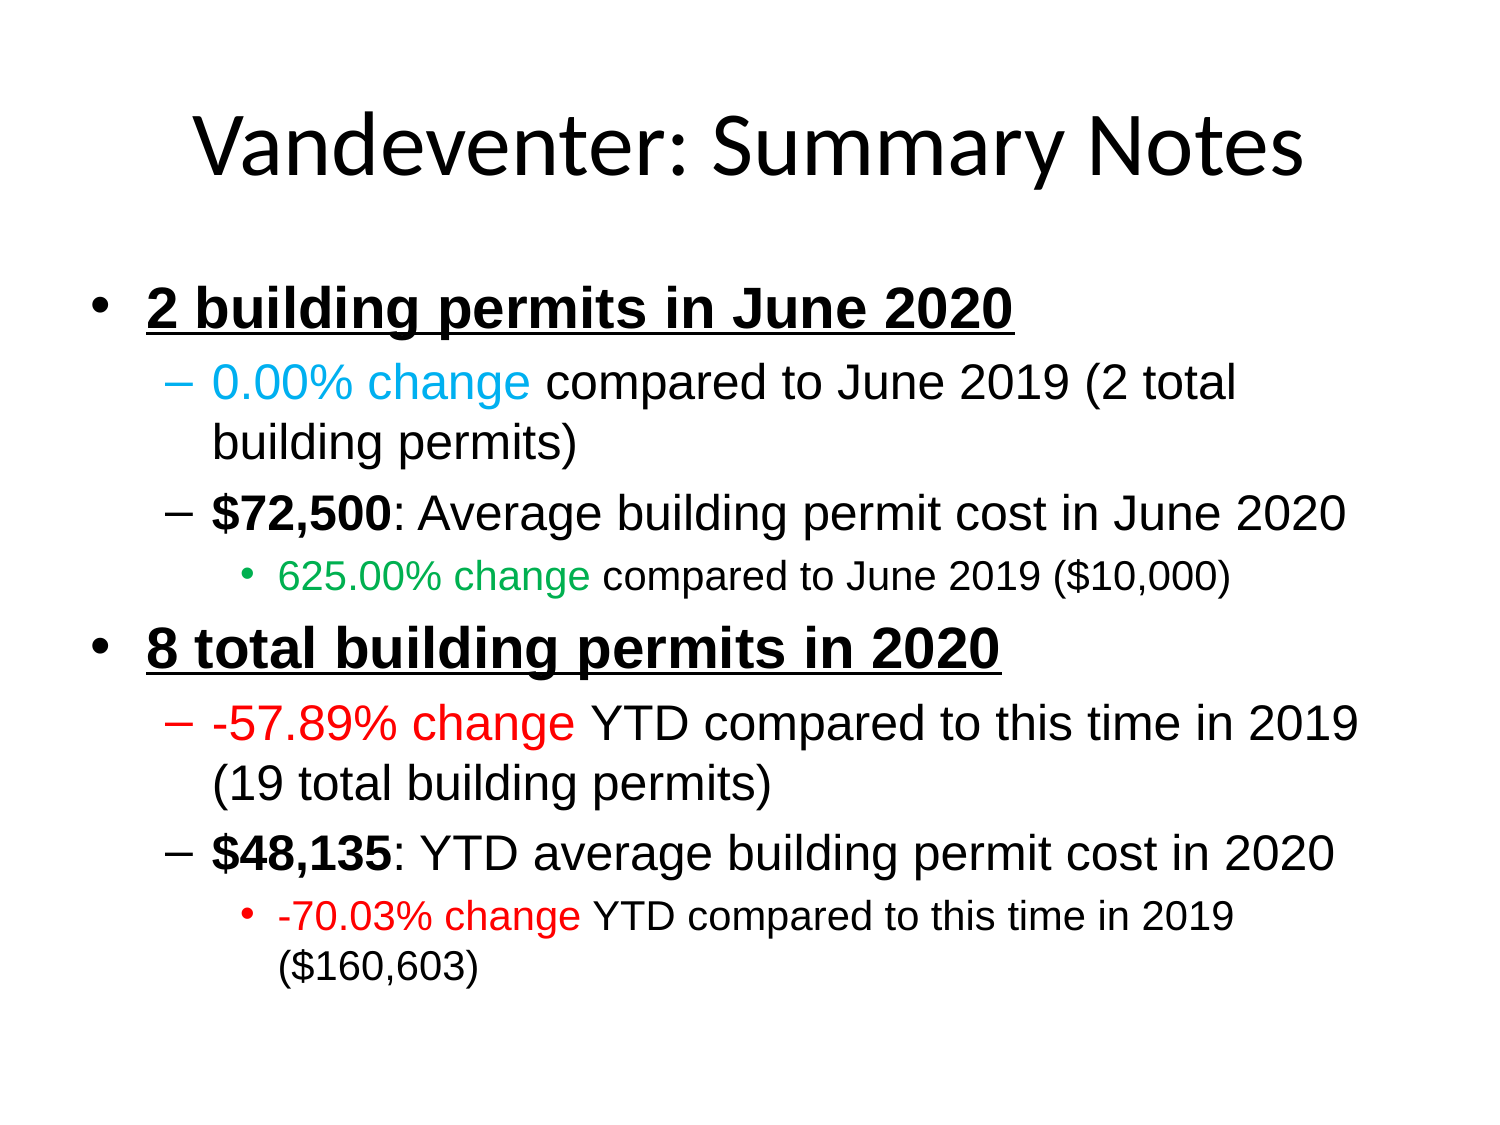

# Vandeventer: Summary Notes
2 building permits in June 2020
0.00% change compared to June 2019 (2 total building permits)
$72,500: Average building permit cost in June 2020
625.00% change compared to June 2019 ($10,000)
8 total building permits in 2020
-57.89% change YTD compared to this time in 2019 (19 total building permits)
$48,135: YTD average building permit cost in 2020
-70.03% change YTD compared to this time in 2019 ($160,603)